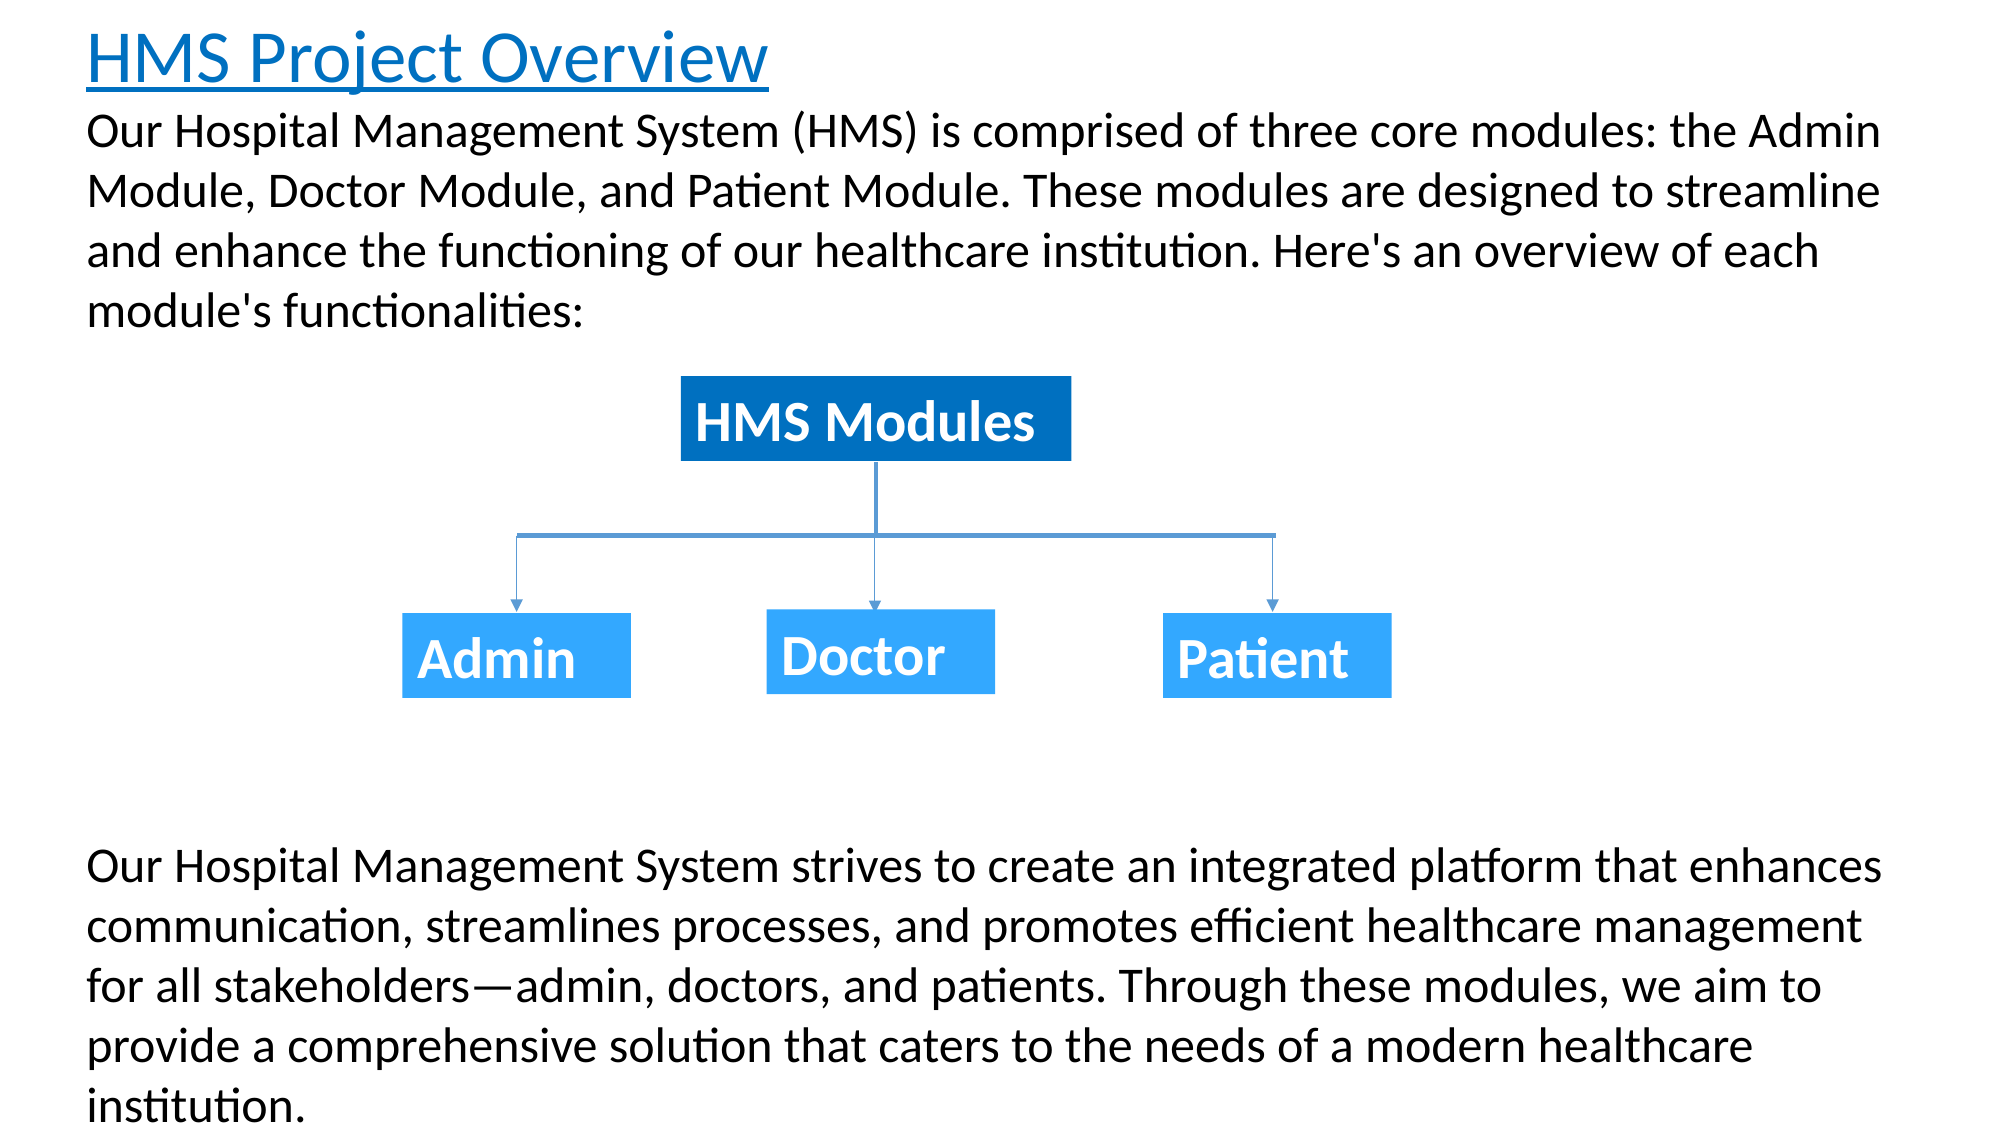

HMS Project Overview
Our Hospital Management System (HMS) is comprised of three core modules: the Admin Module, Doctor Module, and Patient Module. These modules are designed to streamline and enhance the functioning of our healthcare institution. Here's an overview of each module's functionalities:

Our Hospital Management System strives to create an integrated platform that enhances communication, streamlines processes, and promotes efficient healthcare management for all stakeholders—admin, doctors, and patients. Through these modules, we aim to provide a comprehensive solution that caters to the needs of a modern healthcare institution.
HMS Modules
Doctor
Admin
Patient